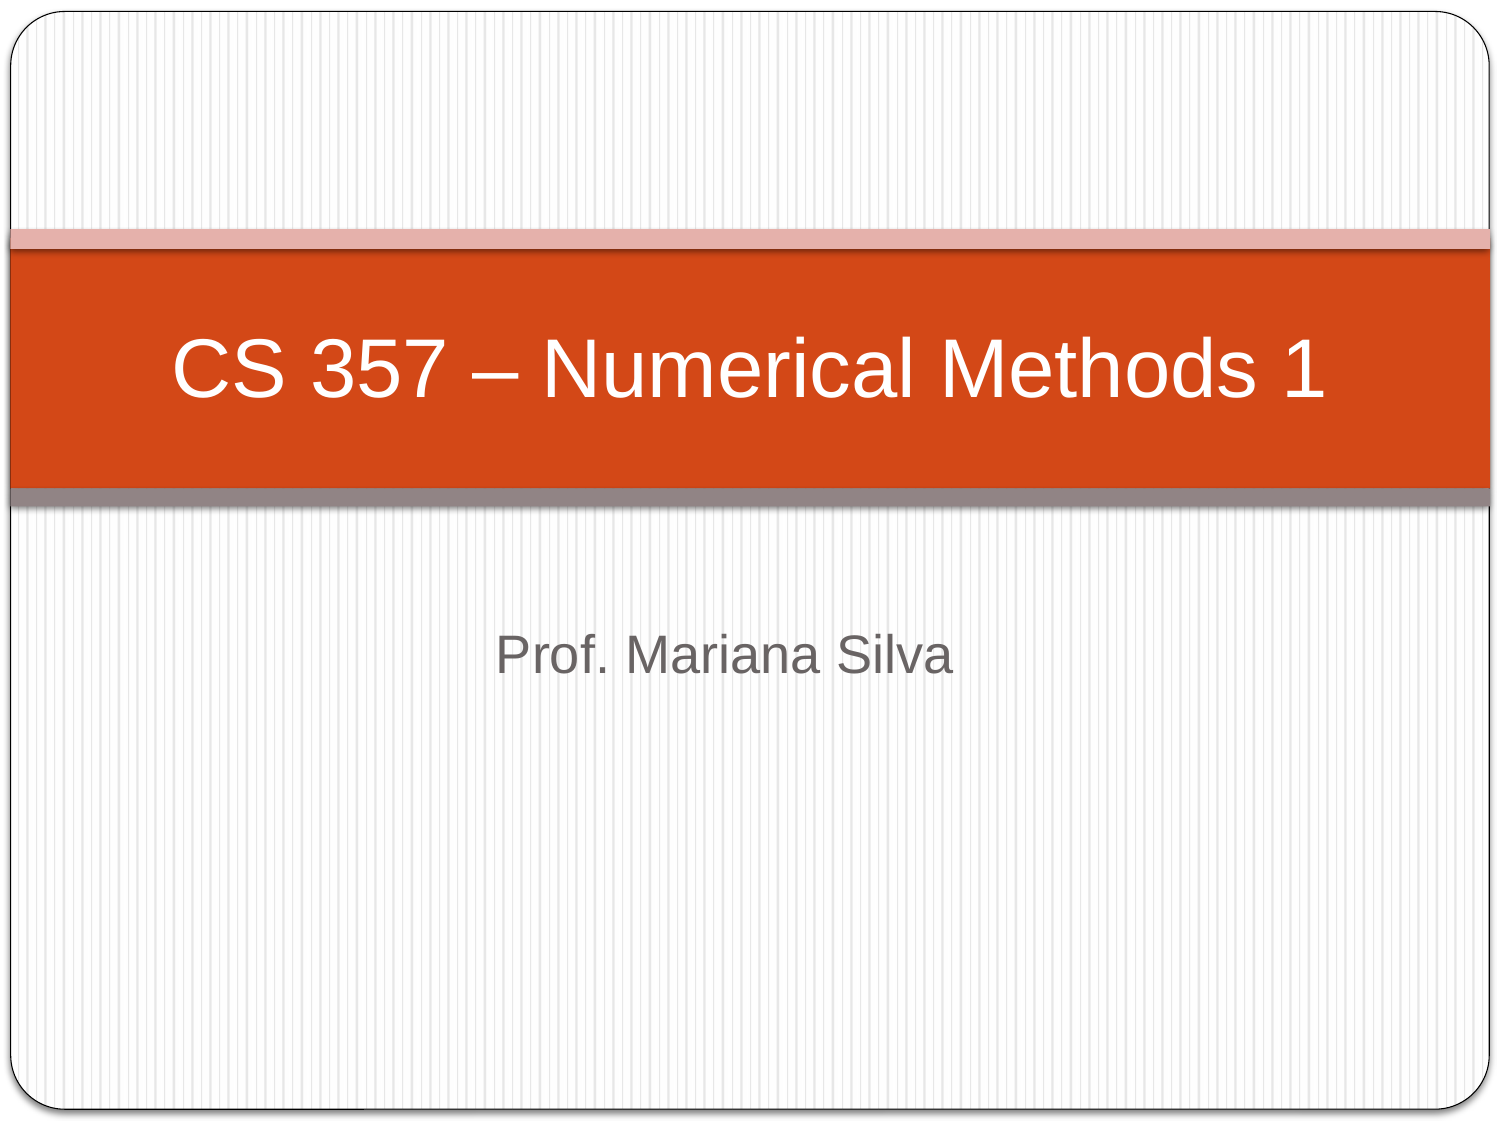

# CS 357 – Numerical Methods 1
Prof. Mariana Silva